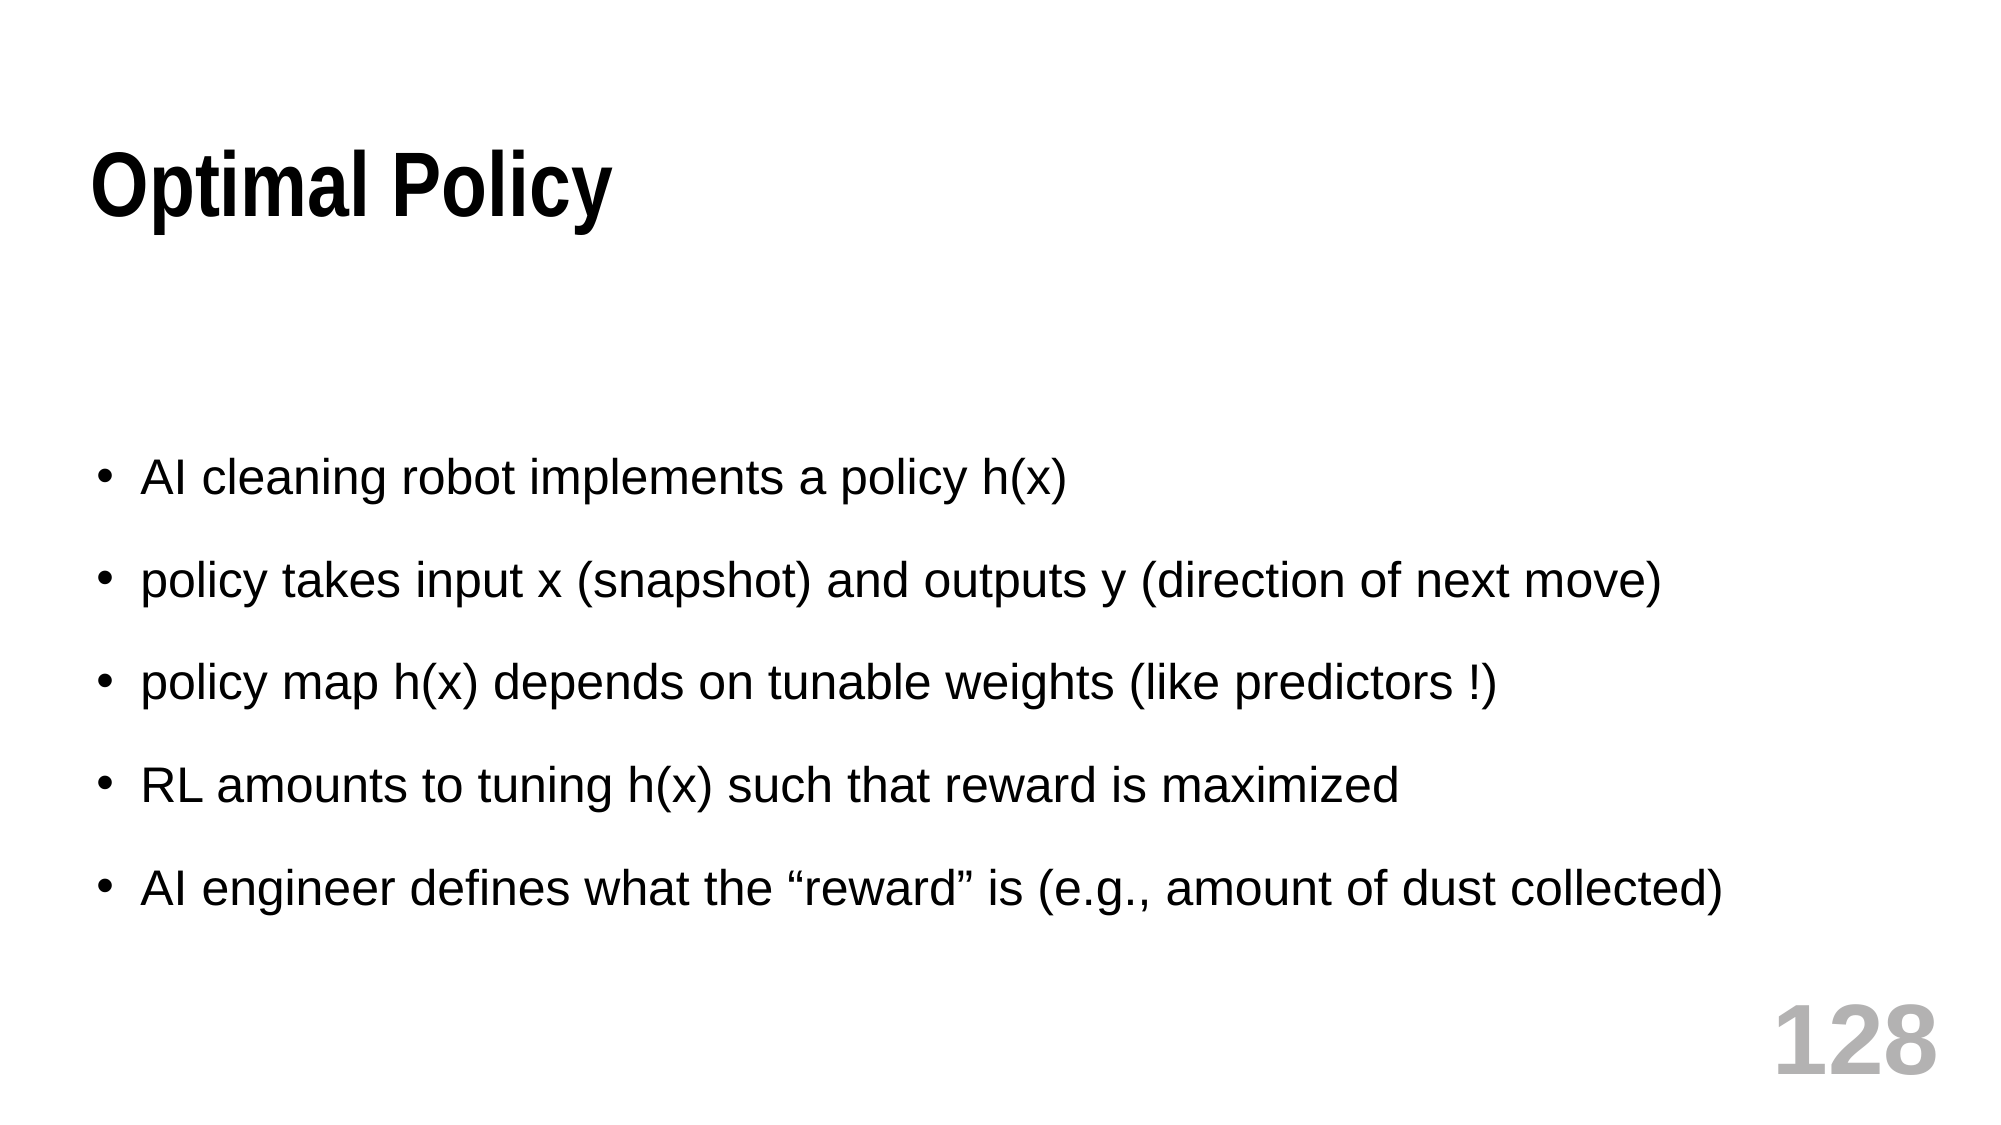

# Optimal Policy
AI cleaning robot implements a policy h(x)
policy takes input x (snapshot) and outputs y (direction of next move)
policy map h(x) depends on tunable weights (like predictors !)
RL amounts to tuning h(x) such that reward is maximized
AI engineer defines what the “reward” is (e.g., amount of dust collected)
128